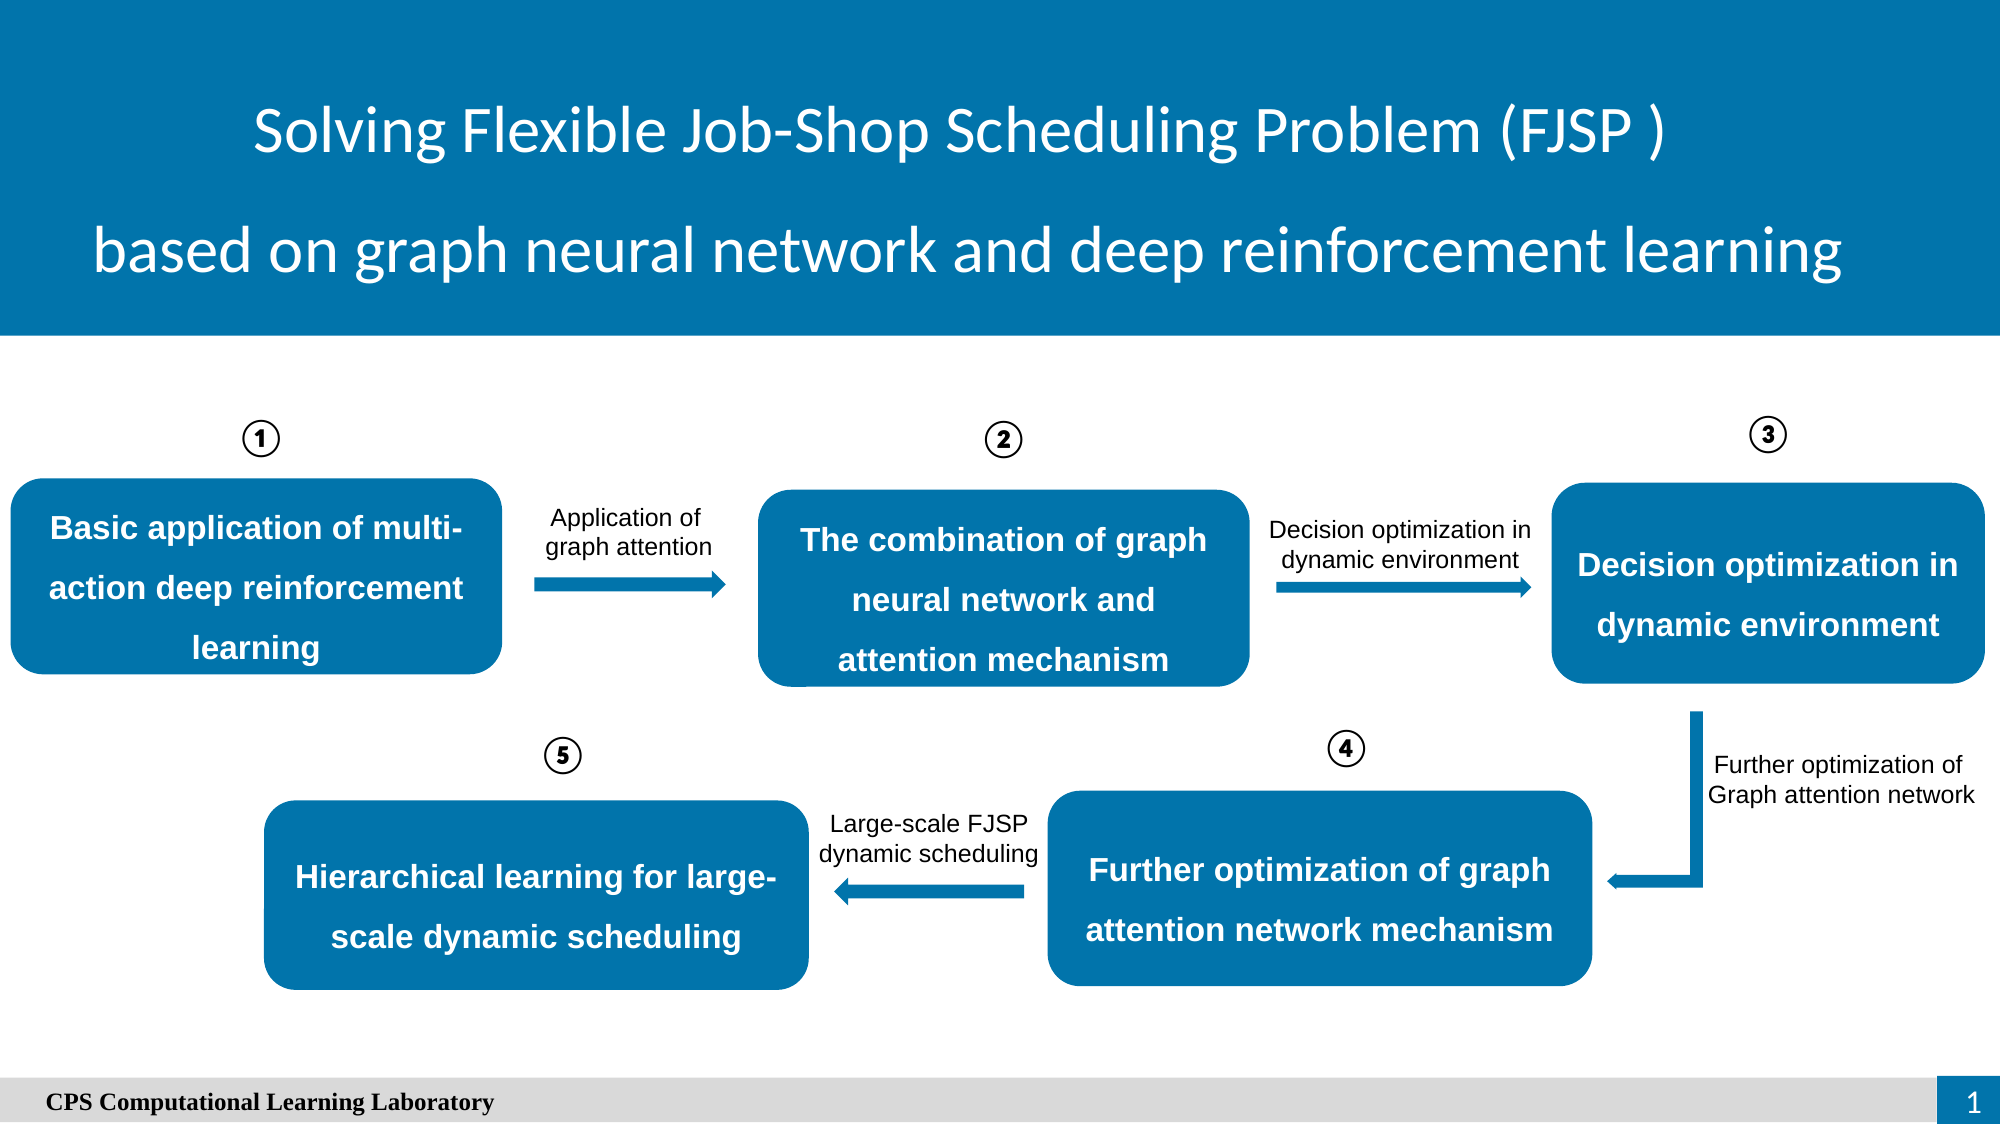

Solving Flexible Job-Shop Scheduling Problem (FJSP )
based on graph neural network and deep reinforcement learning
③
①
②
Basic application of multi-action deep reinforcement learning
Decision optimization in dynamic environment
The combination of graph neural network and attention mechanism
Application of
graph attention
Decision optimization in dynamic environment

④
⑤
Further optimization of
Graph attention network

Further optimization of graph attention network mechanism
Large-scale FJSP dynamic scheduling
Hierarchical learning for large-scale dynamic scheduling

1
　CPS Computational Learning Laboratory